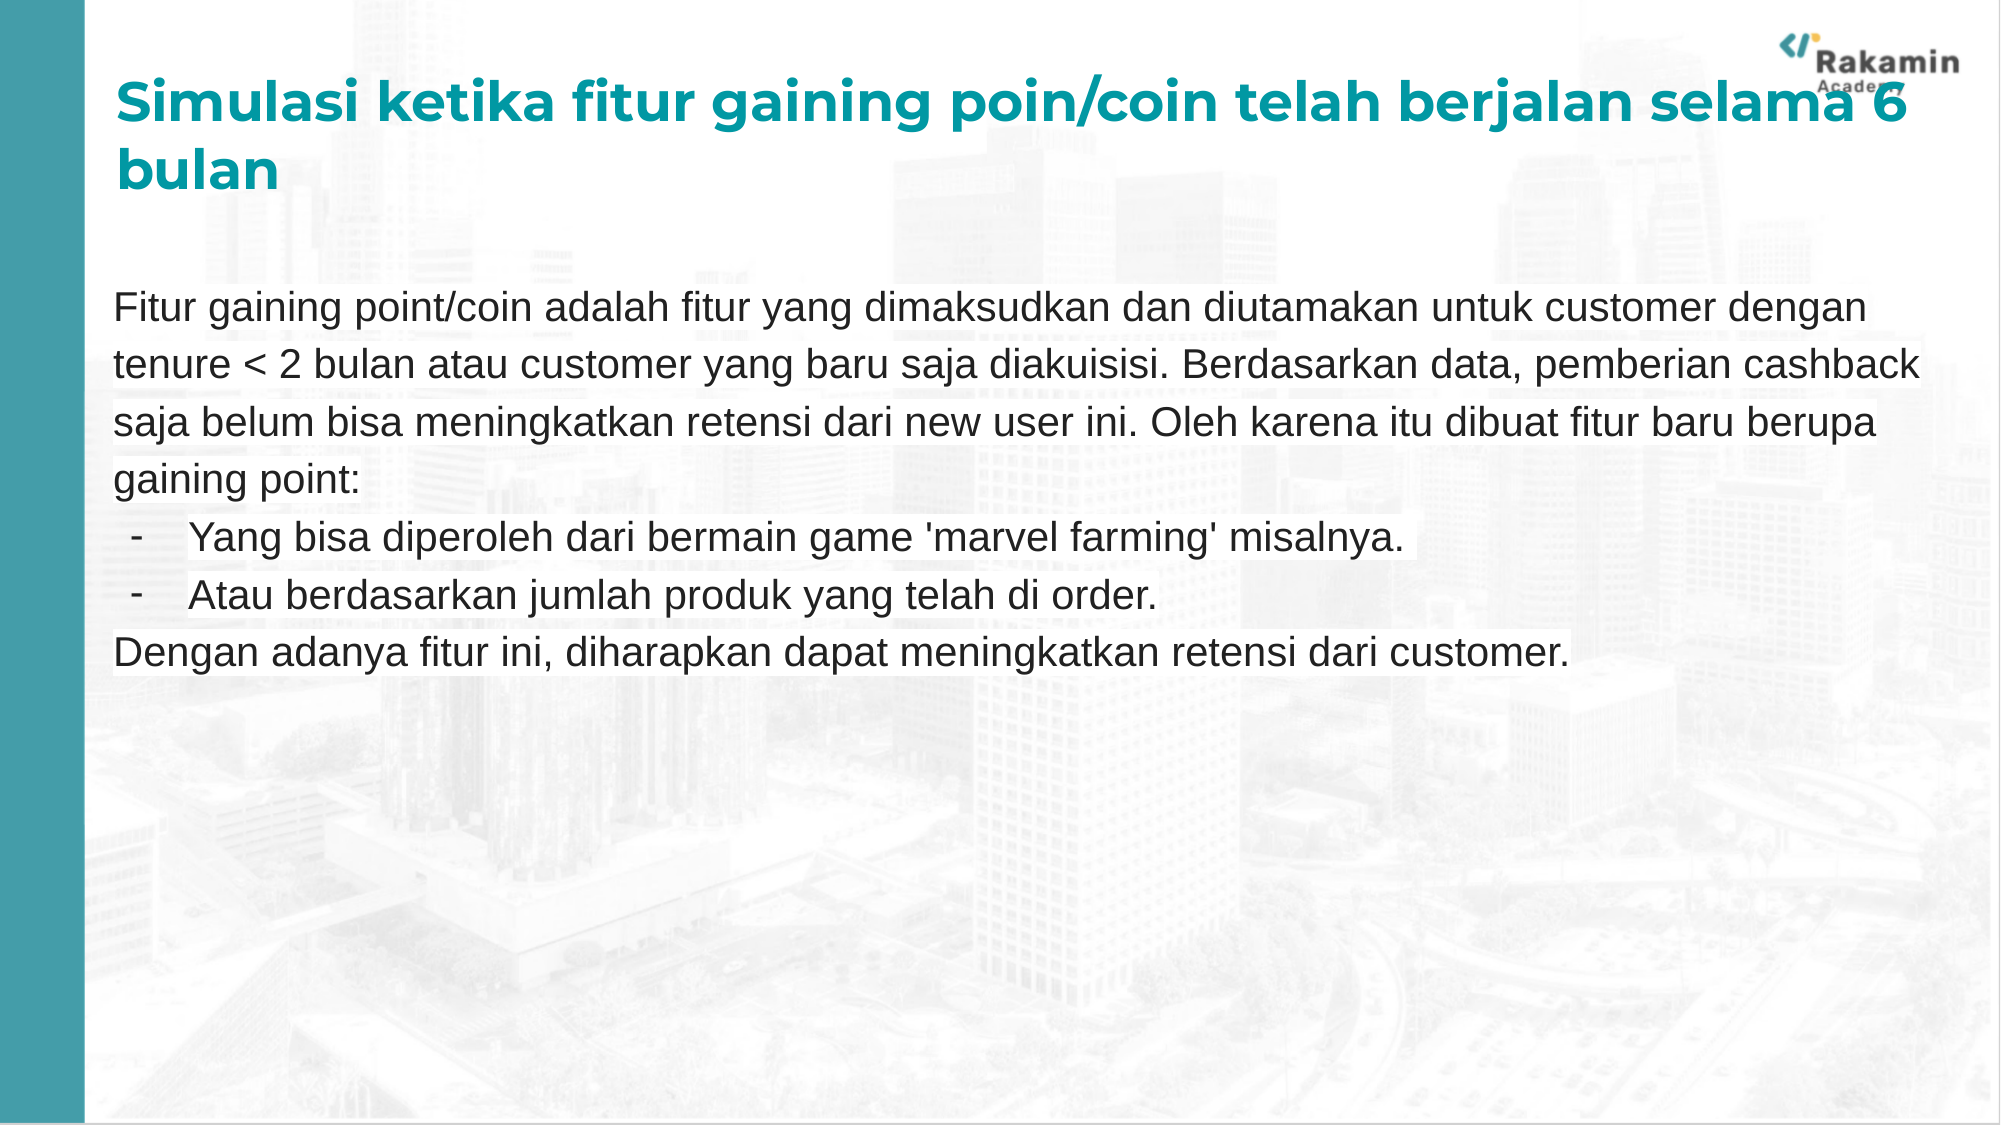

# Simulasi ketika fitur gaining poin/coin telah berjalan selama 6 bulan
Fitur gaining point/coin adalah fitur yang dimaksudkan dan diutamakan untuk customer dengan tenure < 2 bulan atau customer yang baru saja diakuisisi. Berdasarkan data, pemberian cashback saja belum bisa meningkatkan retensi dari new user ini. Oleh karena itu dibuat fitur baru berupa gaining point:
Yang bisa diperoleh dari bermain game 'marvel farming' misalnya.
Atau berdasarkan jumlah produk yang telah di order.
Dengan adanya fitur ini, diharapkan dapat meningkatkan retensi dari customer.